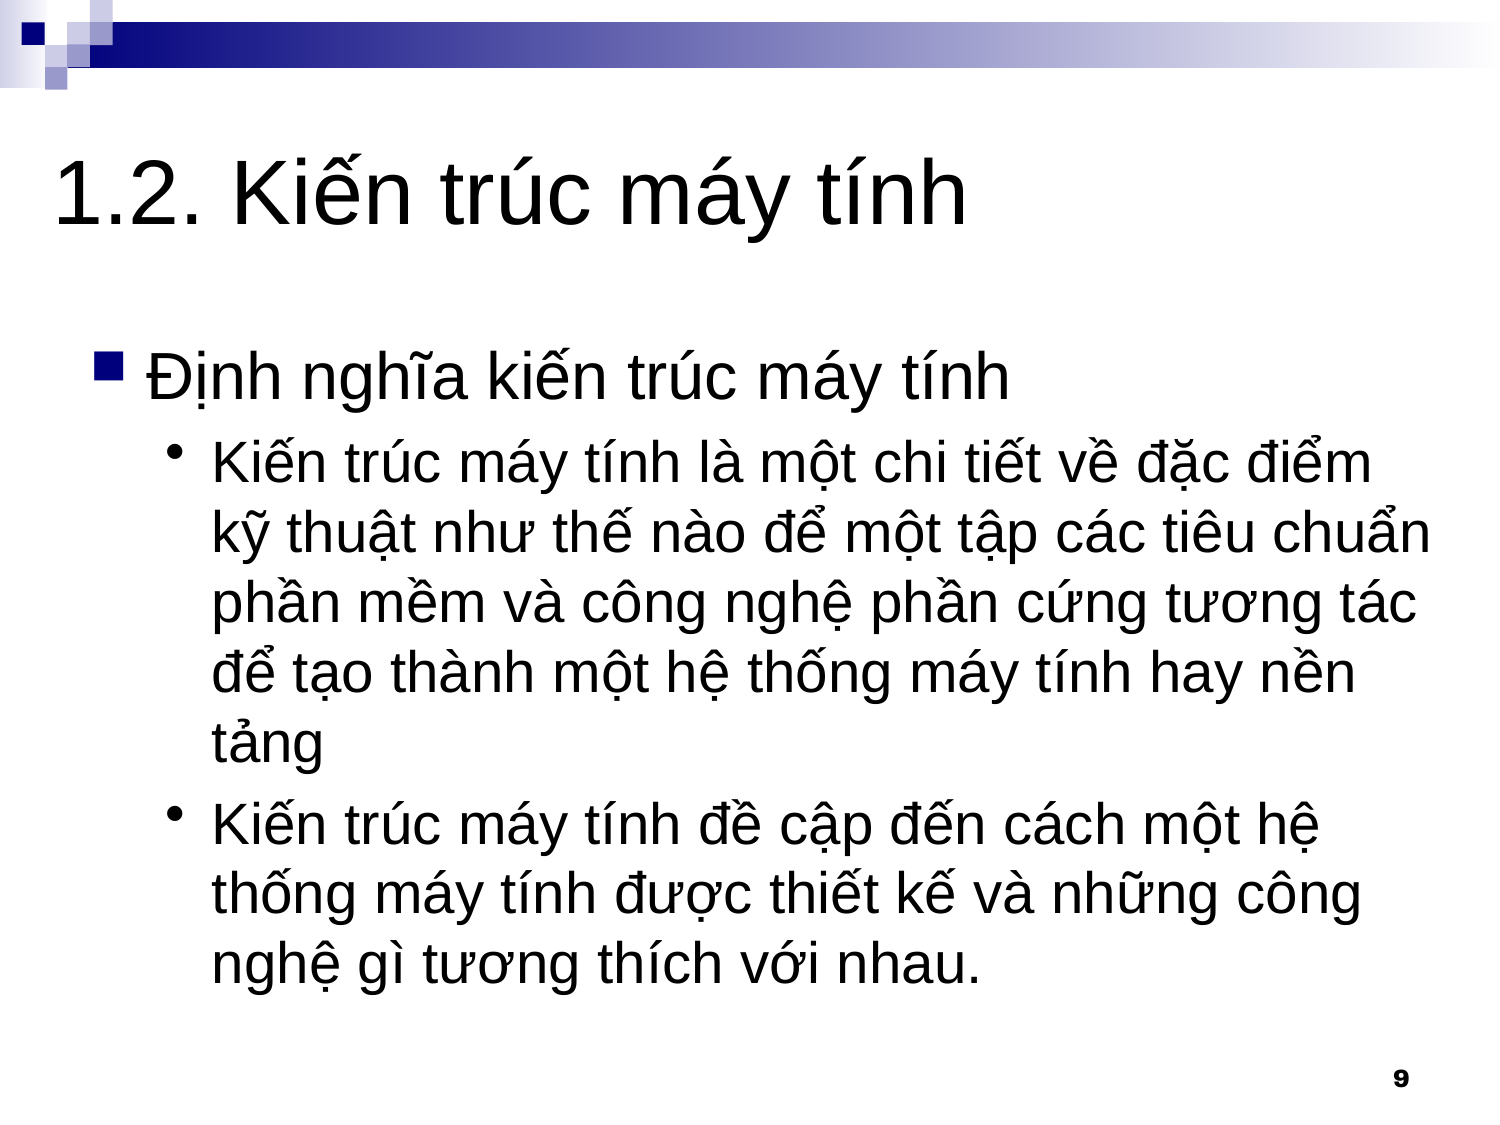

# 1.2. Kiến trúc máy tính
Định nghĩa kiến trúc máy tính
Kiến trúc máy tính là một chi tiết về đặc điểm kỹ thuật như thế nào để một tập các tiêu chuẩn phần mềm và công nghệ phần cứng tương tác để tạo thành một hệ thống máy tính hay nền tảng
Kiến trúc máy tính đề cập đến cách một hệ thống máy tính được thiết kế và những công nghệ gì tương thích với nhau.
9